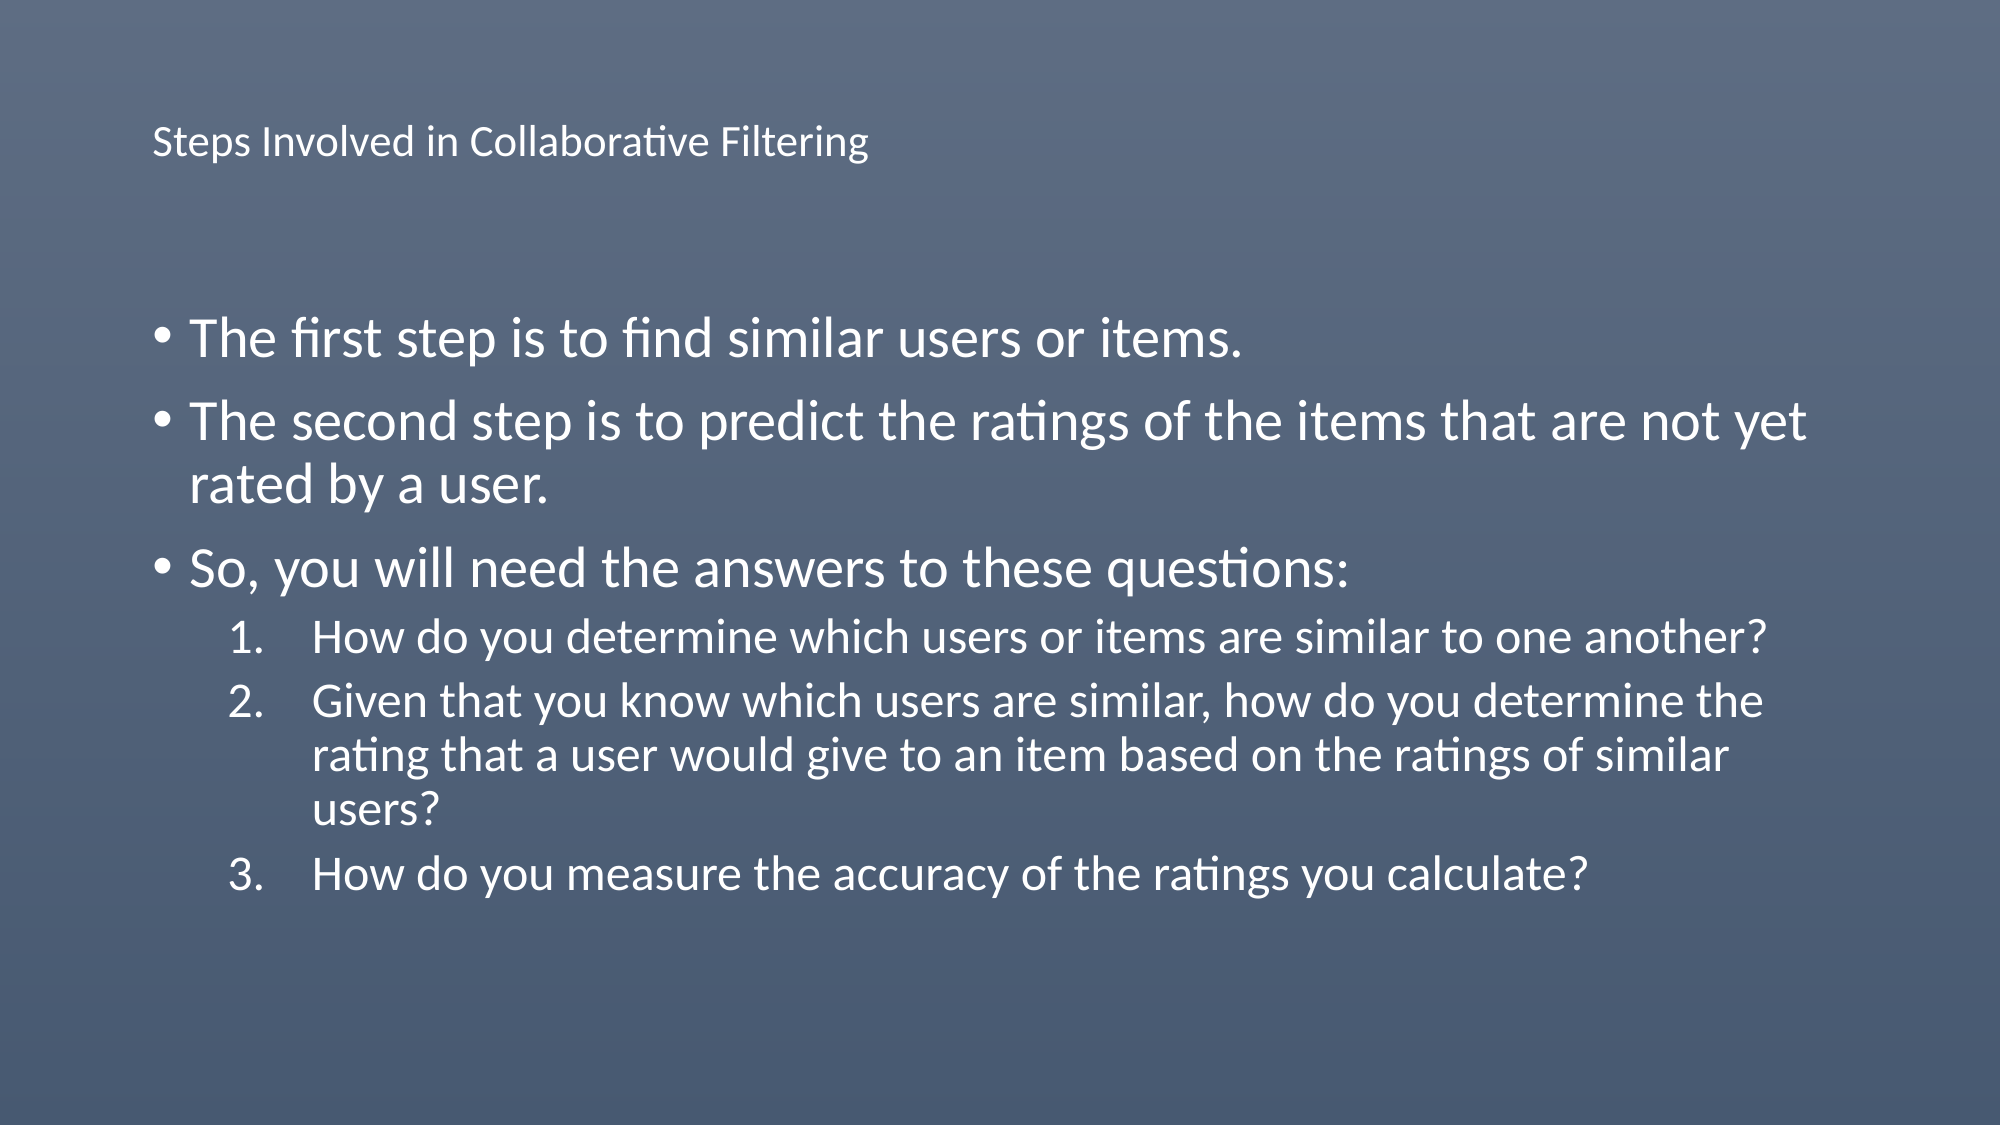

# Steps Involved in Collaborative Filtering
The first step is to find similar users or items.
The second step is to predict the ratings of the items that are not yet rated by a user.
So, you will need the answers to these questions:
How do you determine which users or items are similar to one another?
Given that you know which users are similar, how do you determine the rating that a user would give to an item based on the ratings of similar users?
How do you measure the accuracy of the ratings you calculate?